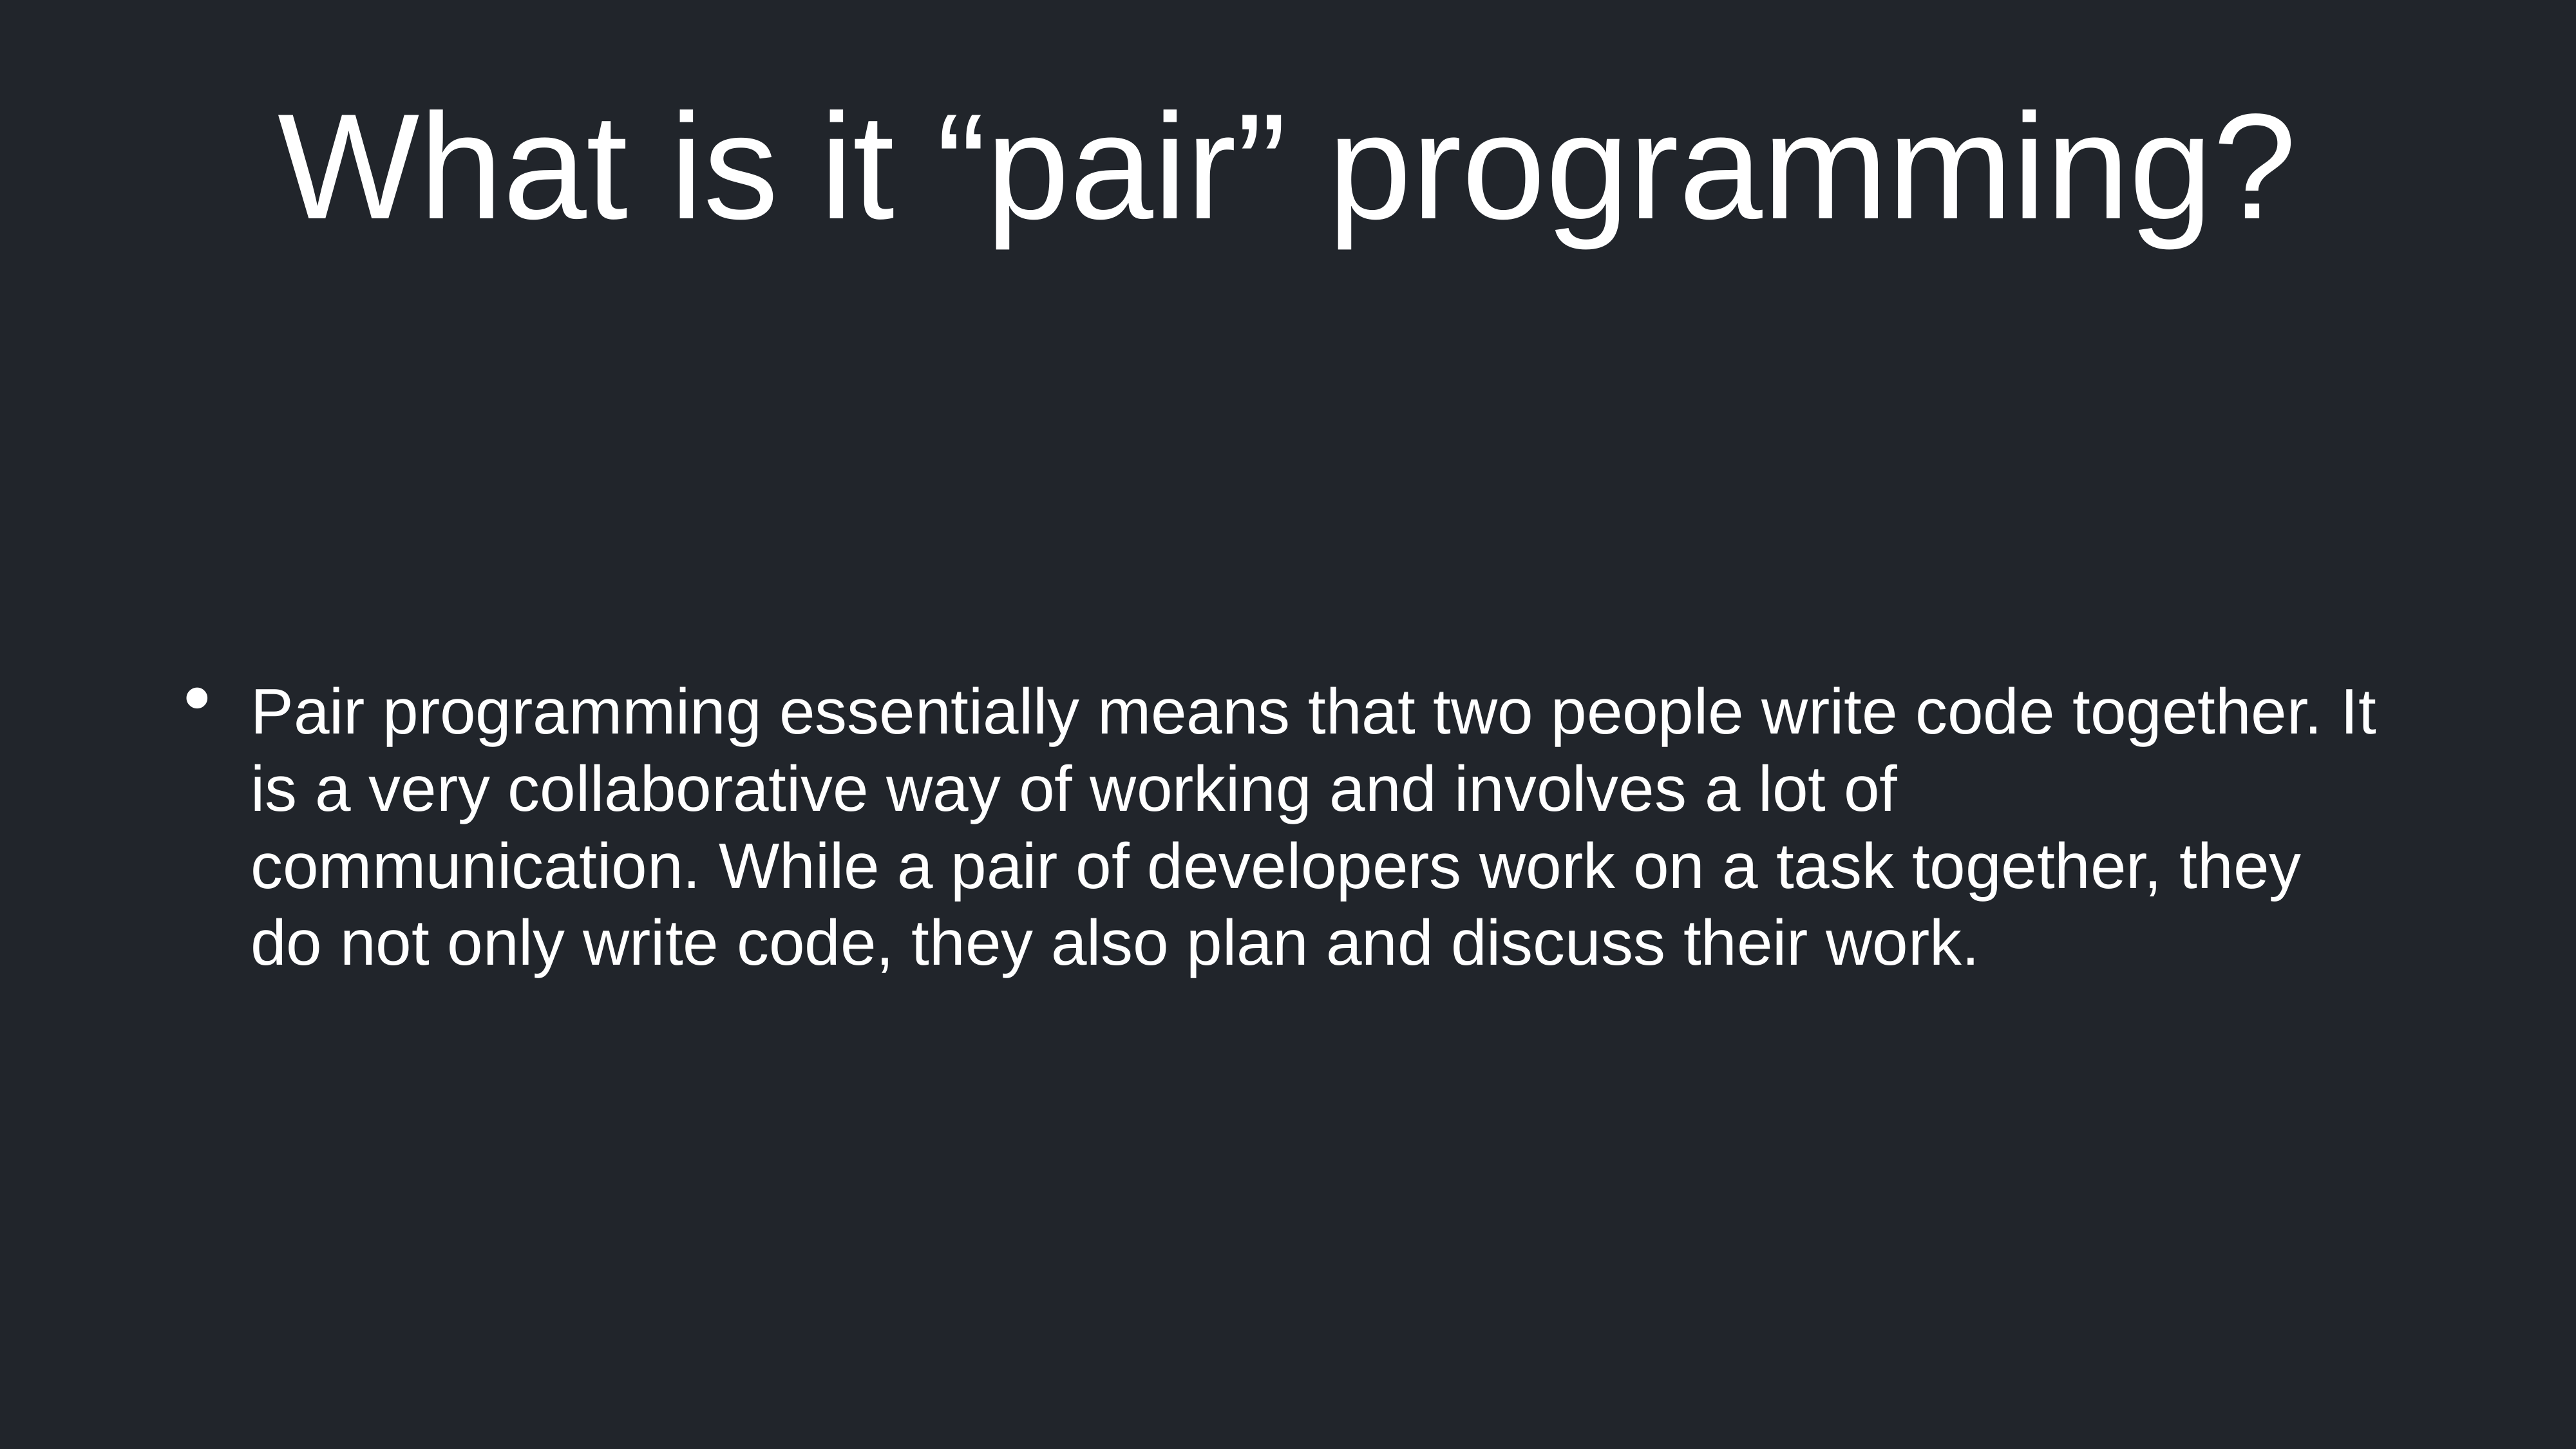

# What is it “pair” programming?
Pair programming essentially means that two people write code together. It is a very collaborative way of working and involves a lot of communication. While a pair of developers work on a task together, they do not only write code, they also plan and discuss their work.